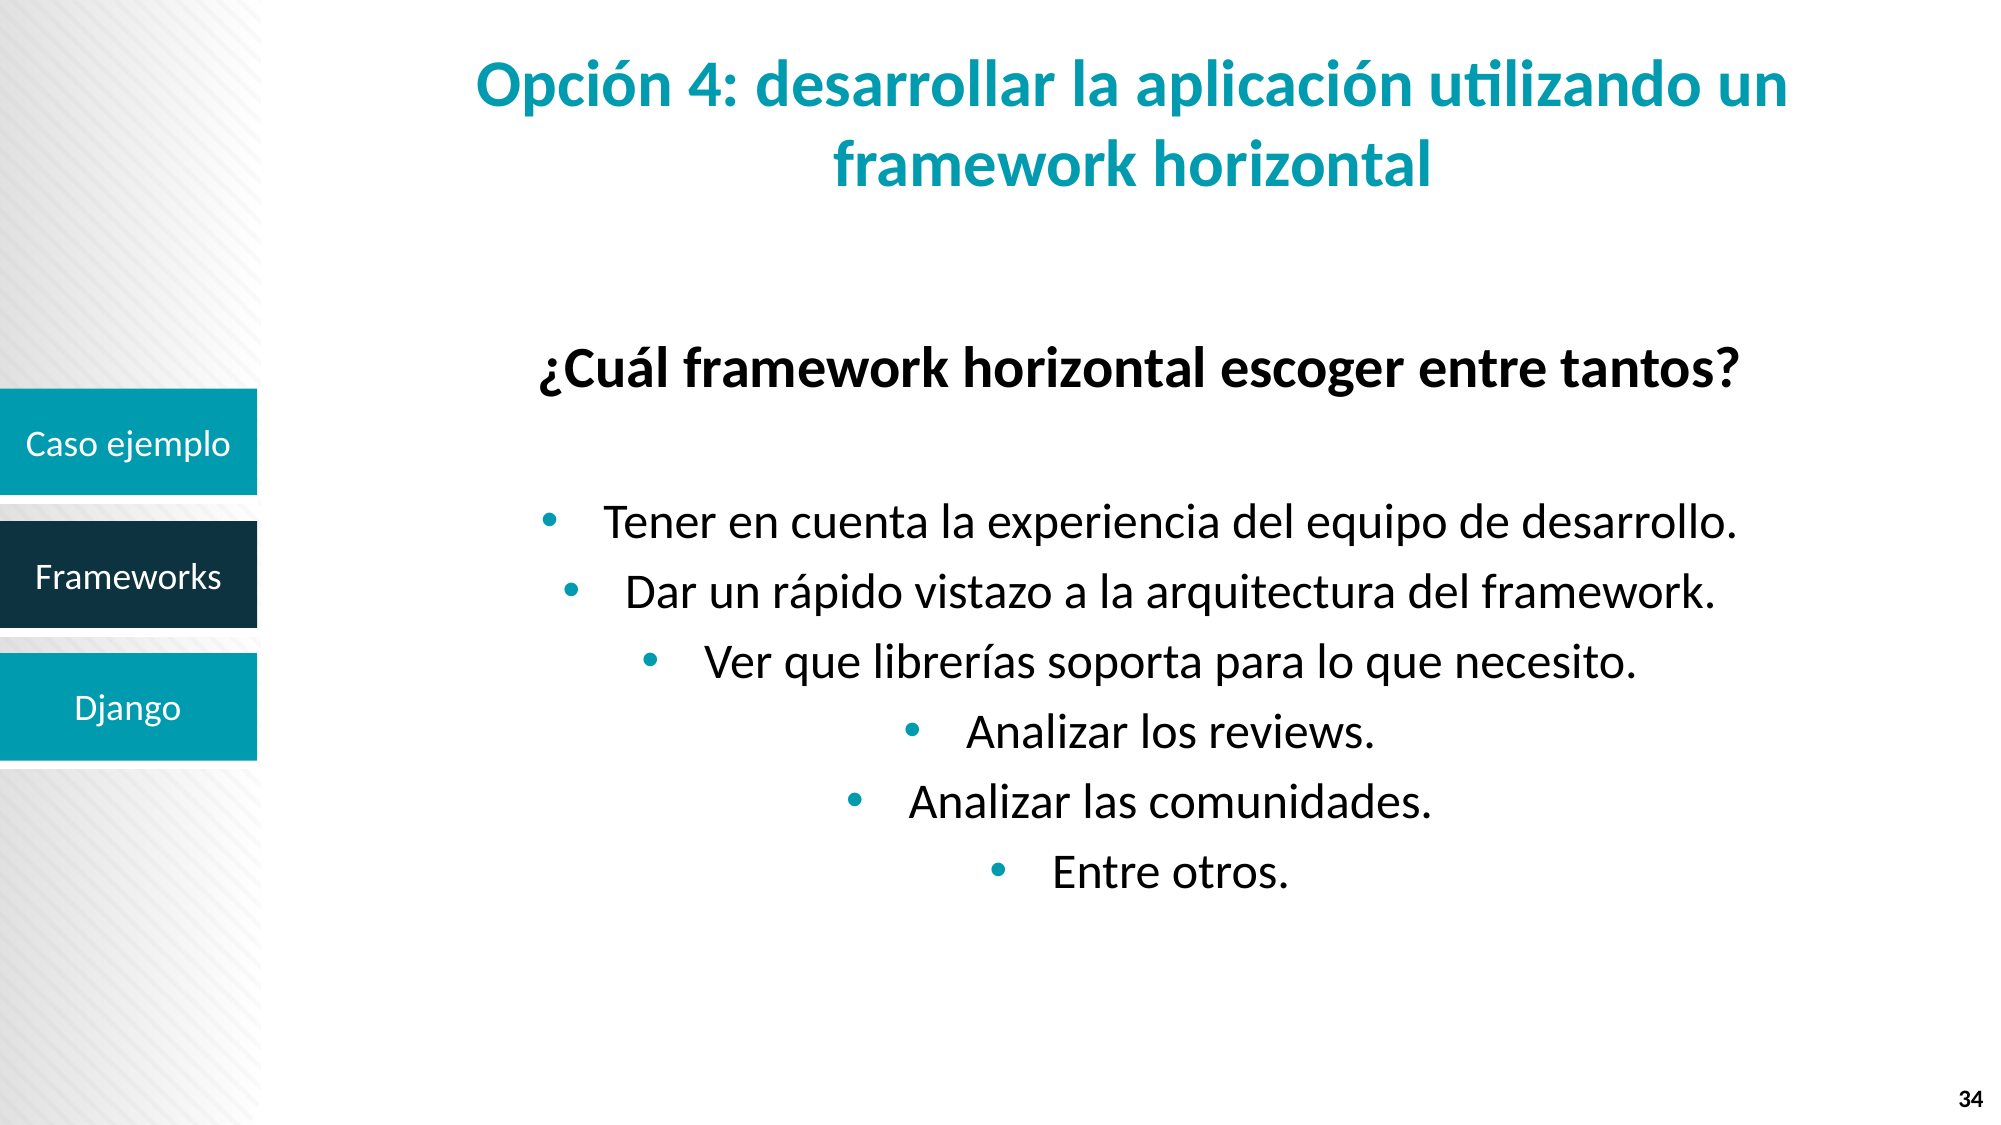

# Opción 4: desarrollar la aplicación utilizando un framework horizontal
¿Cuál framework horizontal escoger entre tantos?

Tener en cuenta la experiencia del equipo de desarrollo.
Dar un rápido vistazo a la arquitectura del framework.
Ver que librerías soporta para lo que necesito.
Analizar los reviews.
Analizar las comunidades.
Entre otros.
Django
34